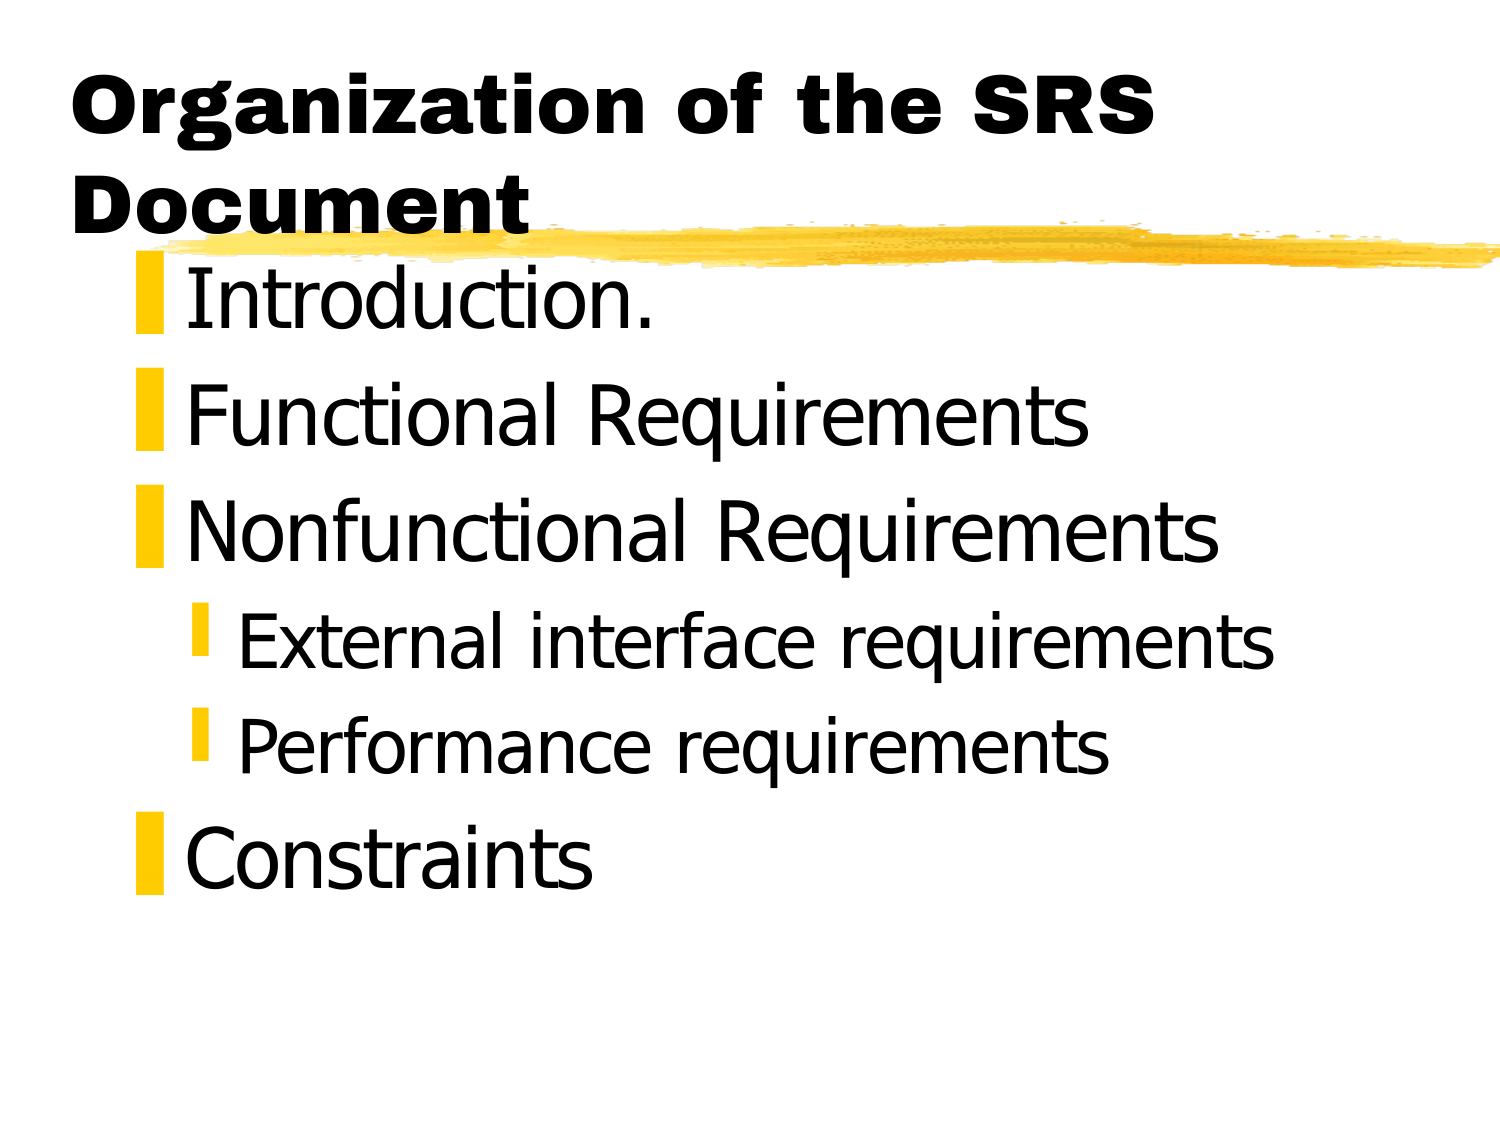

# Organization of the SRS Document
Introduction.
Functional Requirements
Nonfunctional Requirements
External interface requirements
Performance requirements
Constraints
33